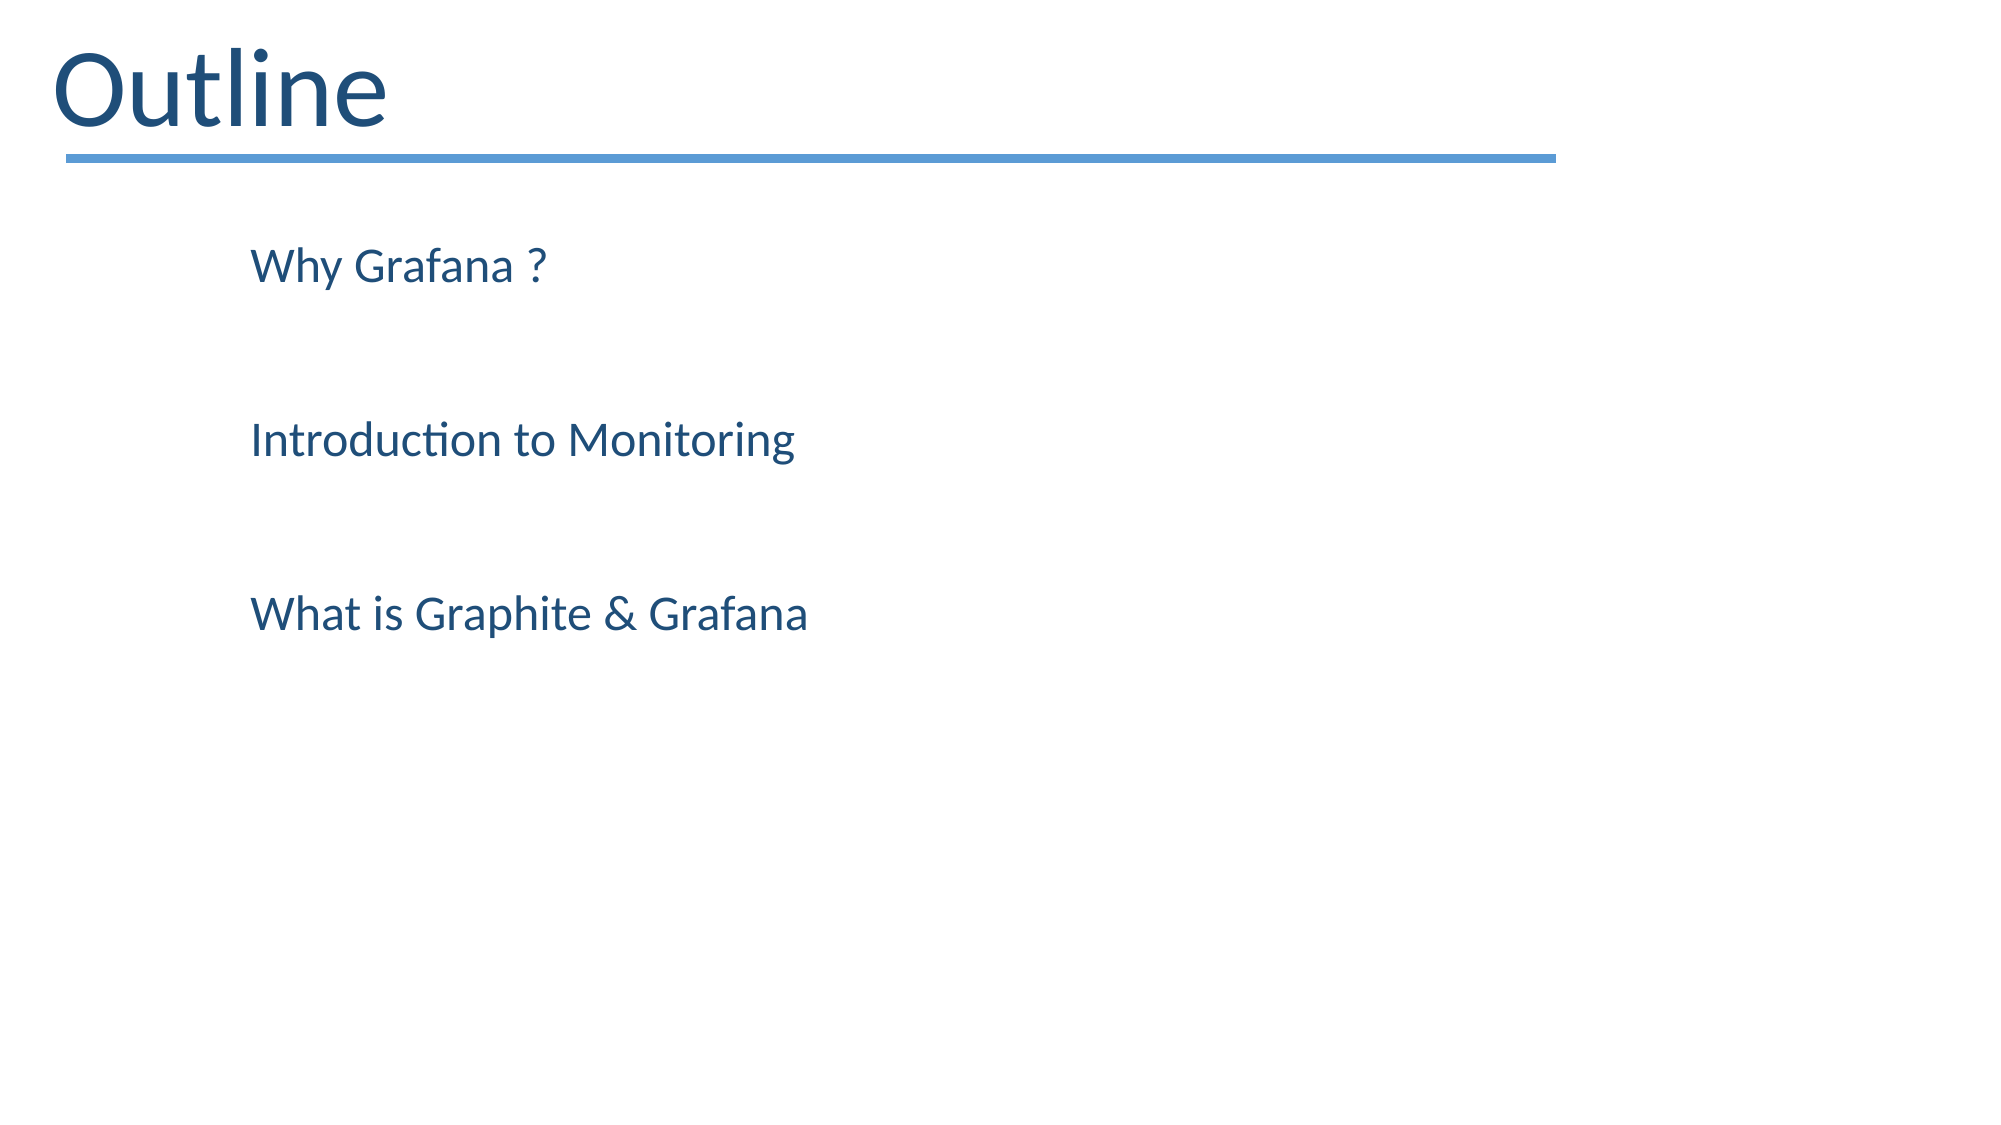

# Outline
Why Grafana ?
Introduction to Monitoring
What is Graphite & Grafana